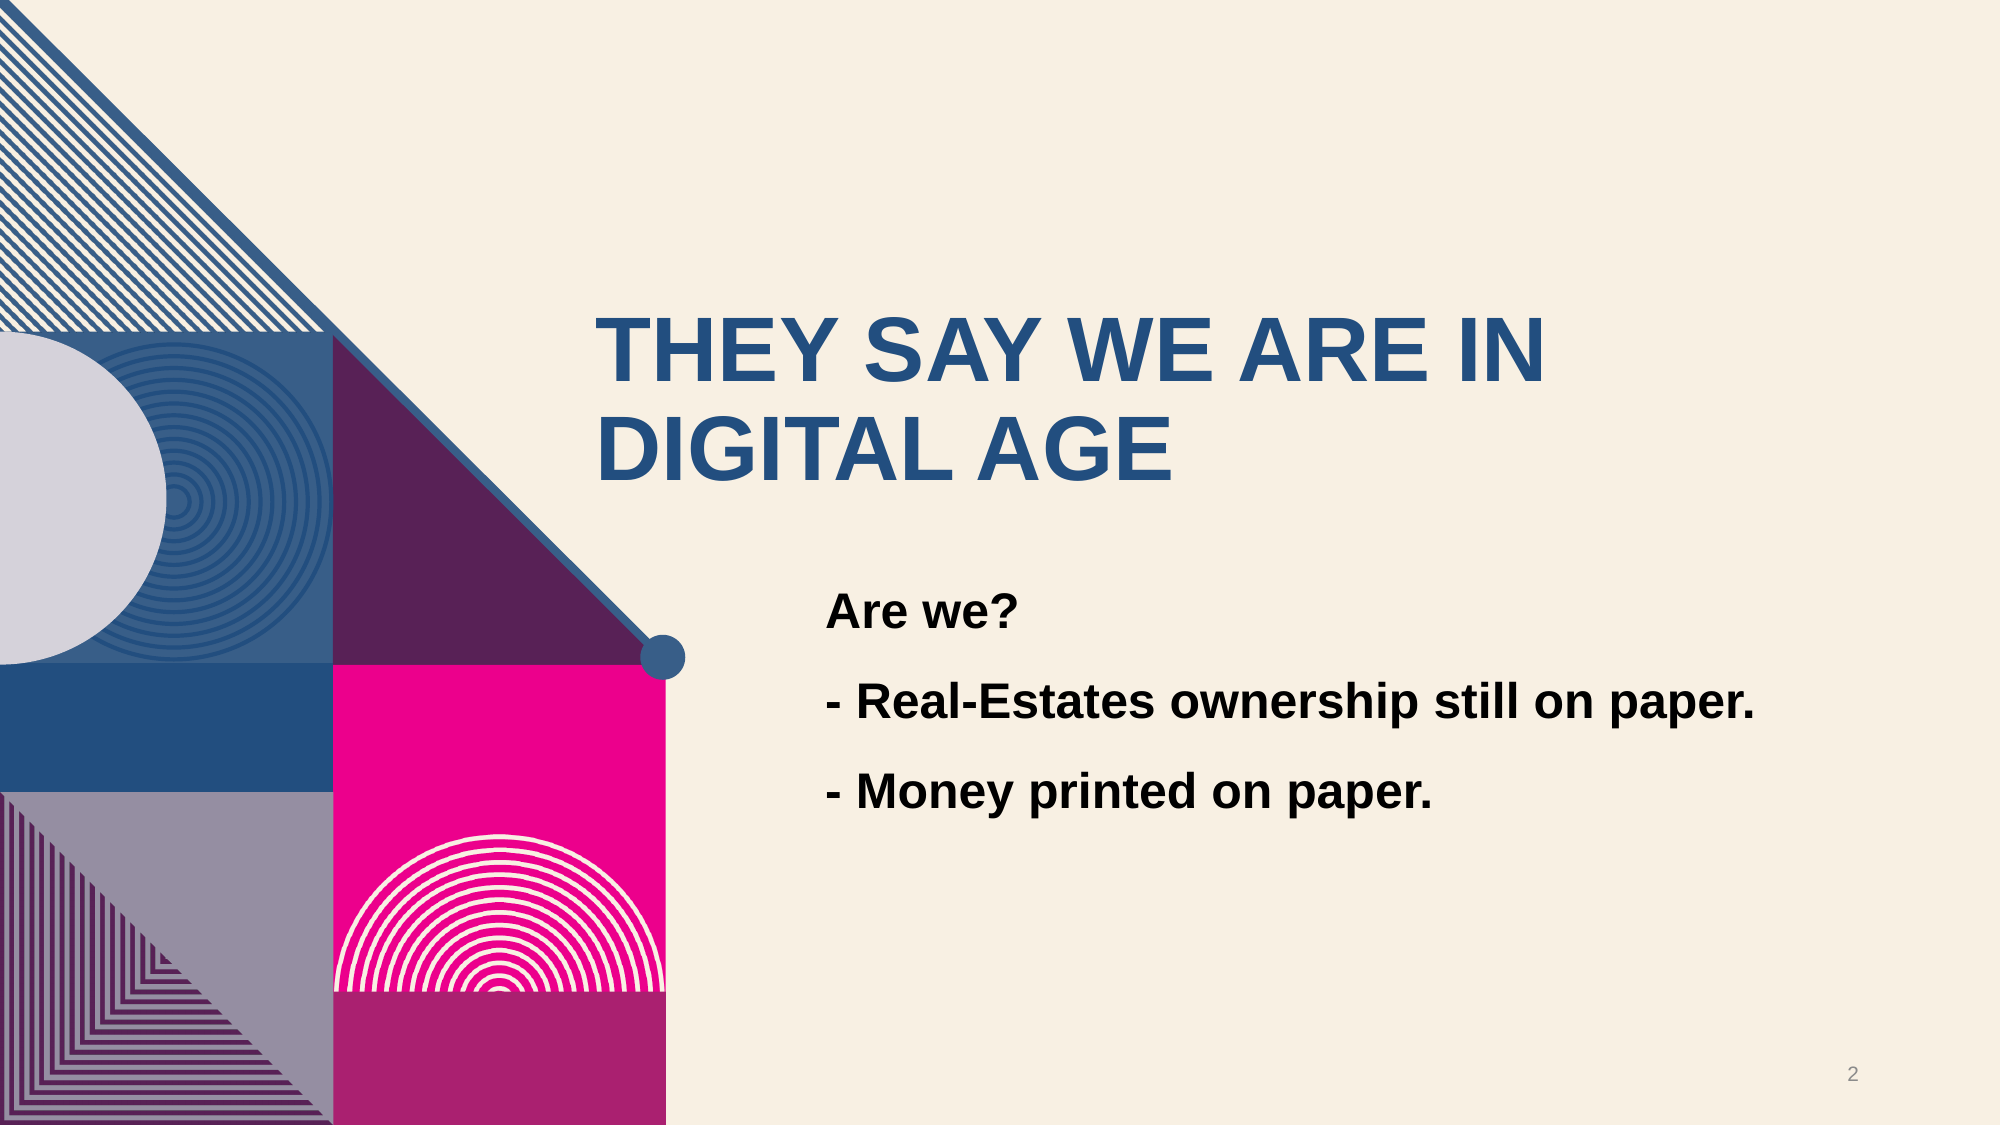

# They say we are in digital age
Are we?
- Real-Estates ownership still on paper.
- Money printed on paper.
2